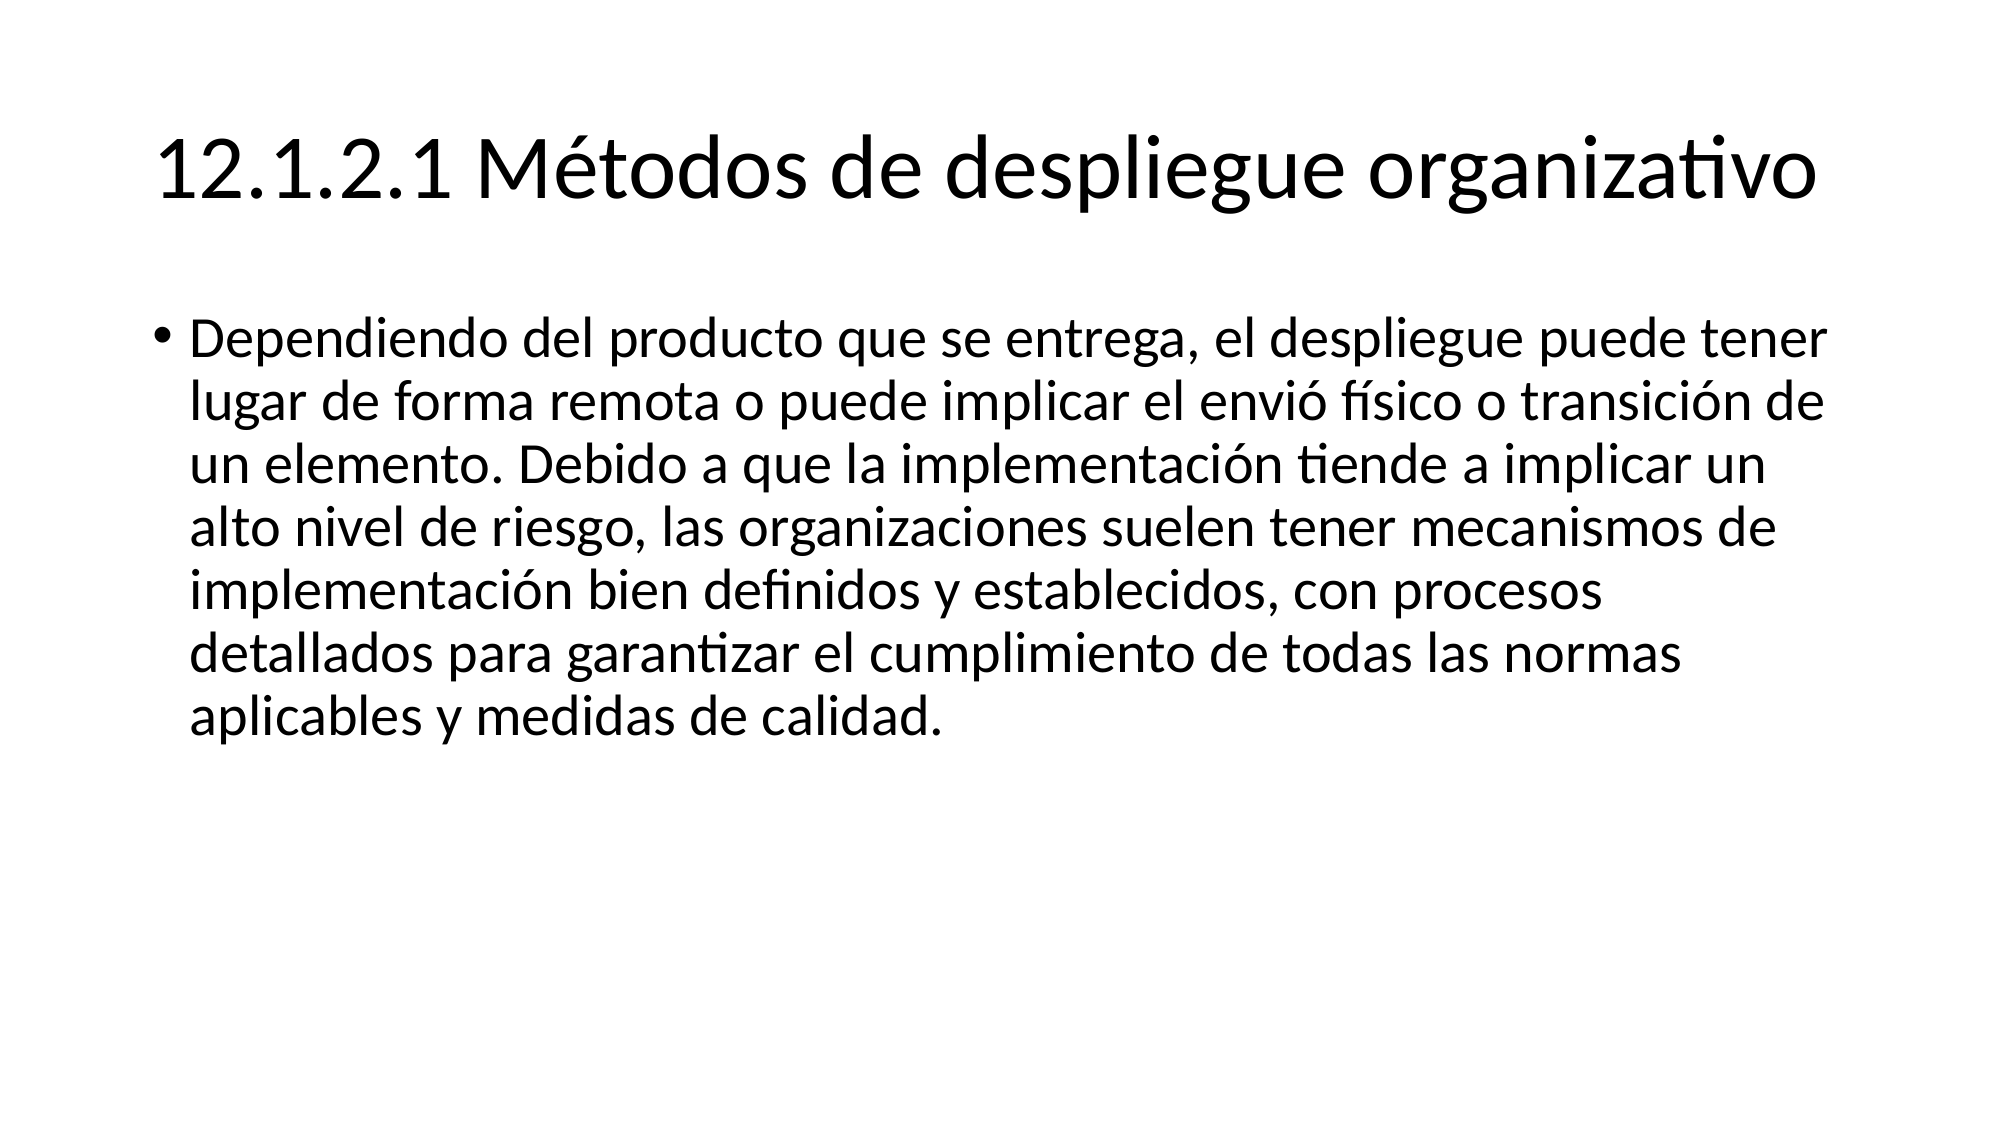

# 12.1.2.1 Métodos de despliegue organizativo
Dependiendo del producto que se entrega, el despliegue puede tener lugar de forma remota o puede implicar el envió físico o transición de un elemento. Debido a que la implementación tiende a implicar un alto nivel de riesgo, las organizaciones suelen tener mecanismos de implementación bien definidos y establecidos, con procesos detallados para garantizar el cumplimiento de todas las normas aplicables y medidas de calidad.